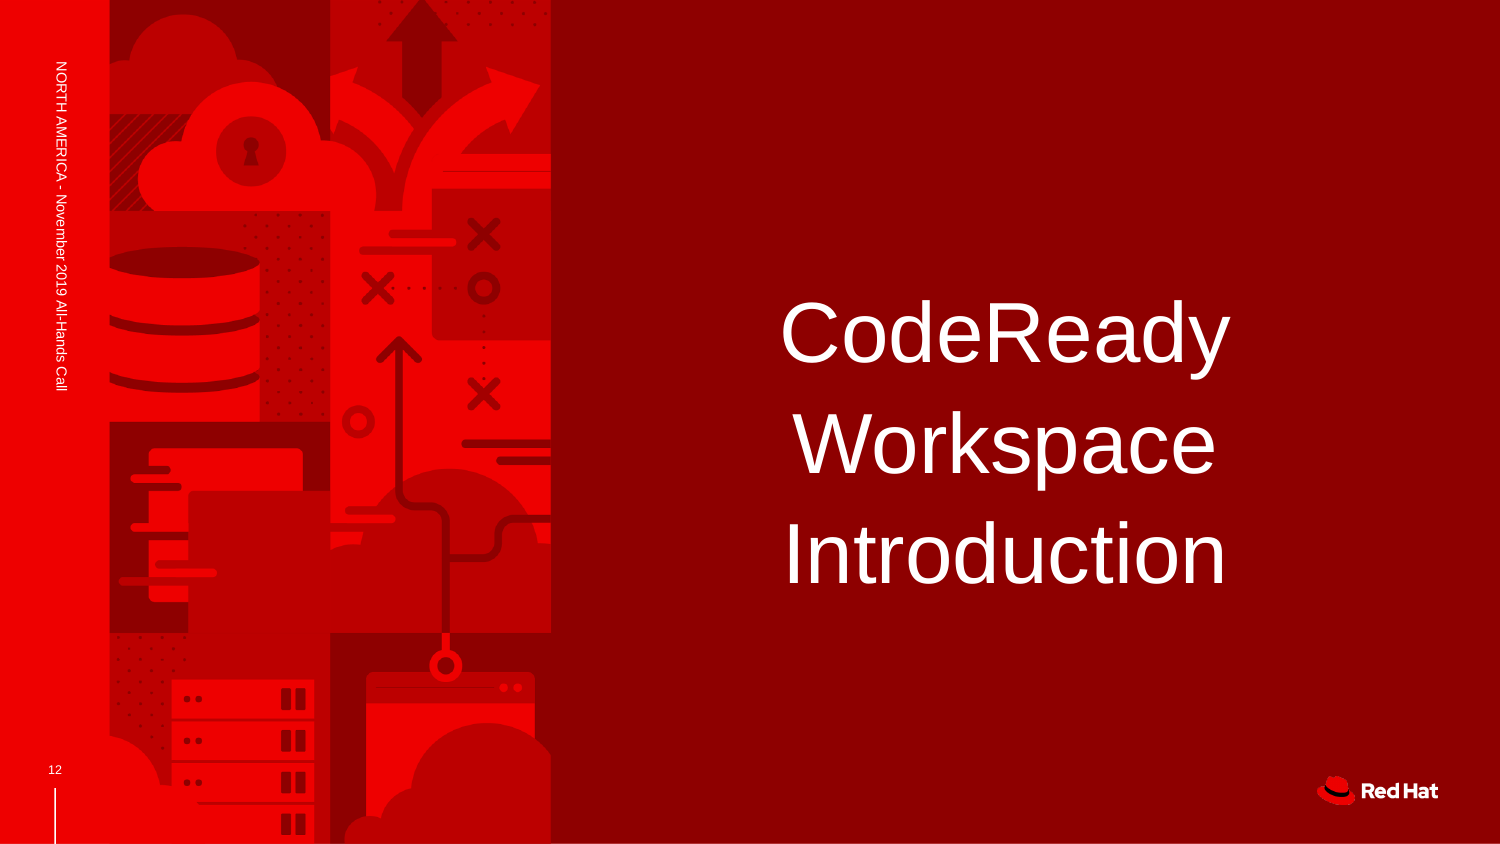

NORTH AMERICA - November 2019 All-Hands Call

# CodeReady
Workspace
Introduction
12